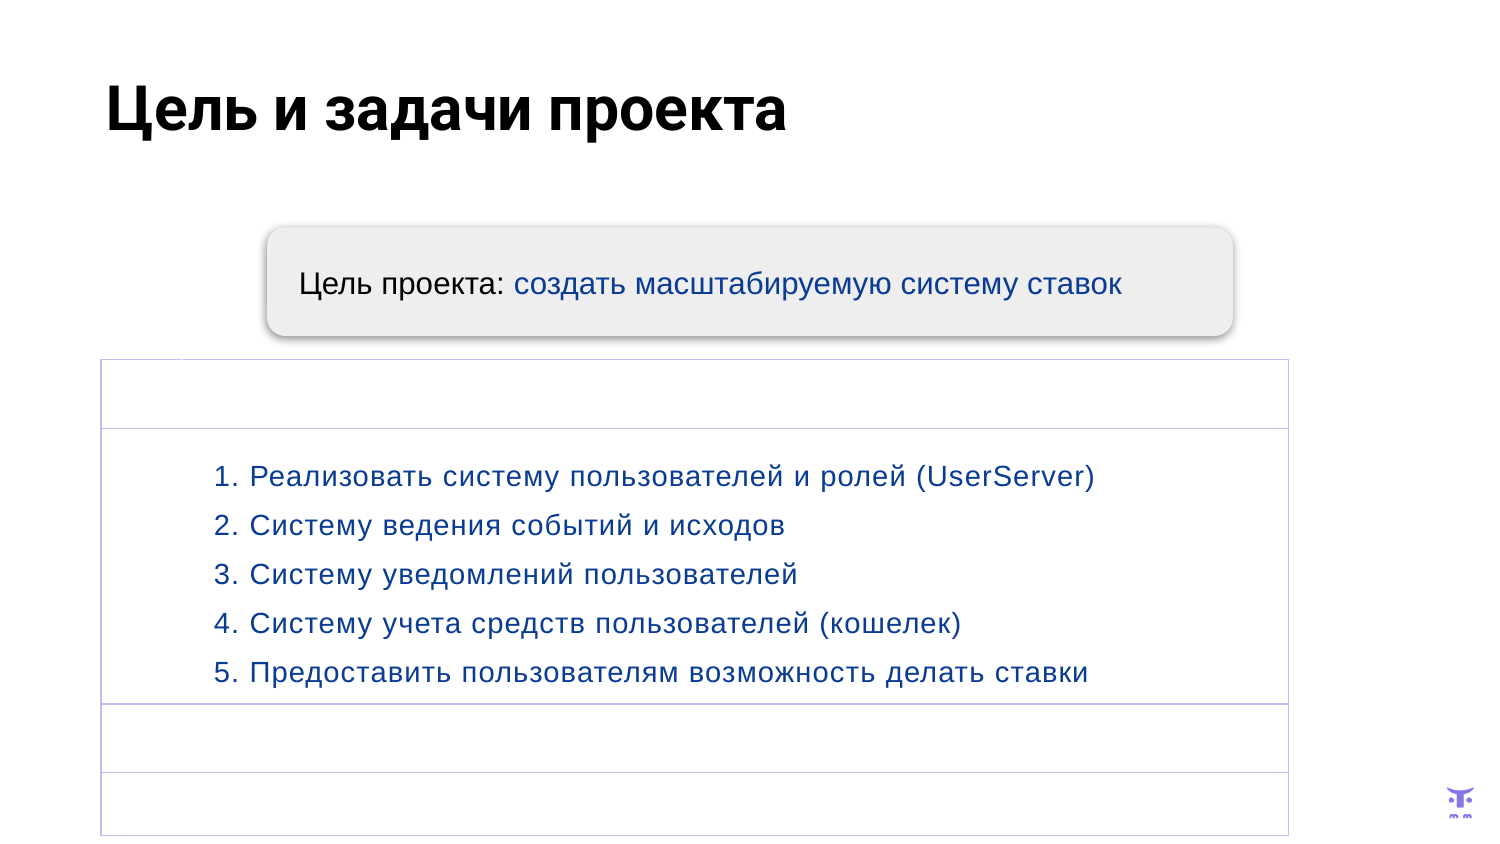

Цель и задачи проекта
Цель проекта: создать масштабируемую систему ставок
|  |  |
| --- | --- |
|  | 1. Реализовать систему пользователей и ролей (UserServer) 2. Систему ведения событий и исходов 3. Систему уведомлений пользователей 4. Систему учета средств пользователей (кошелек) 5. Предоставить пользователям возможность делать ставки |
|  |  |
|  |  |